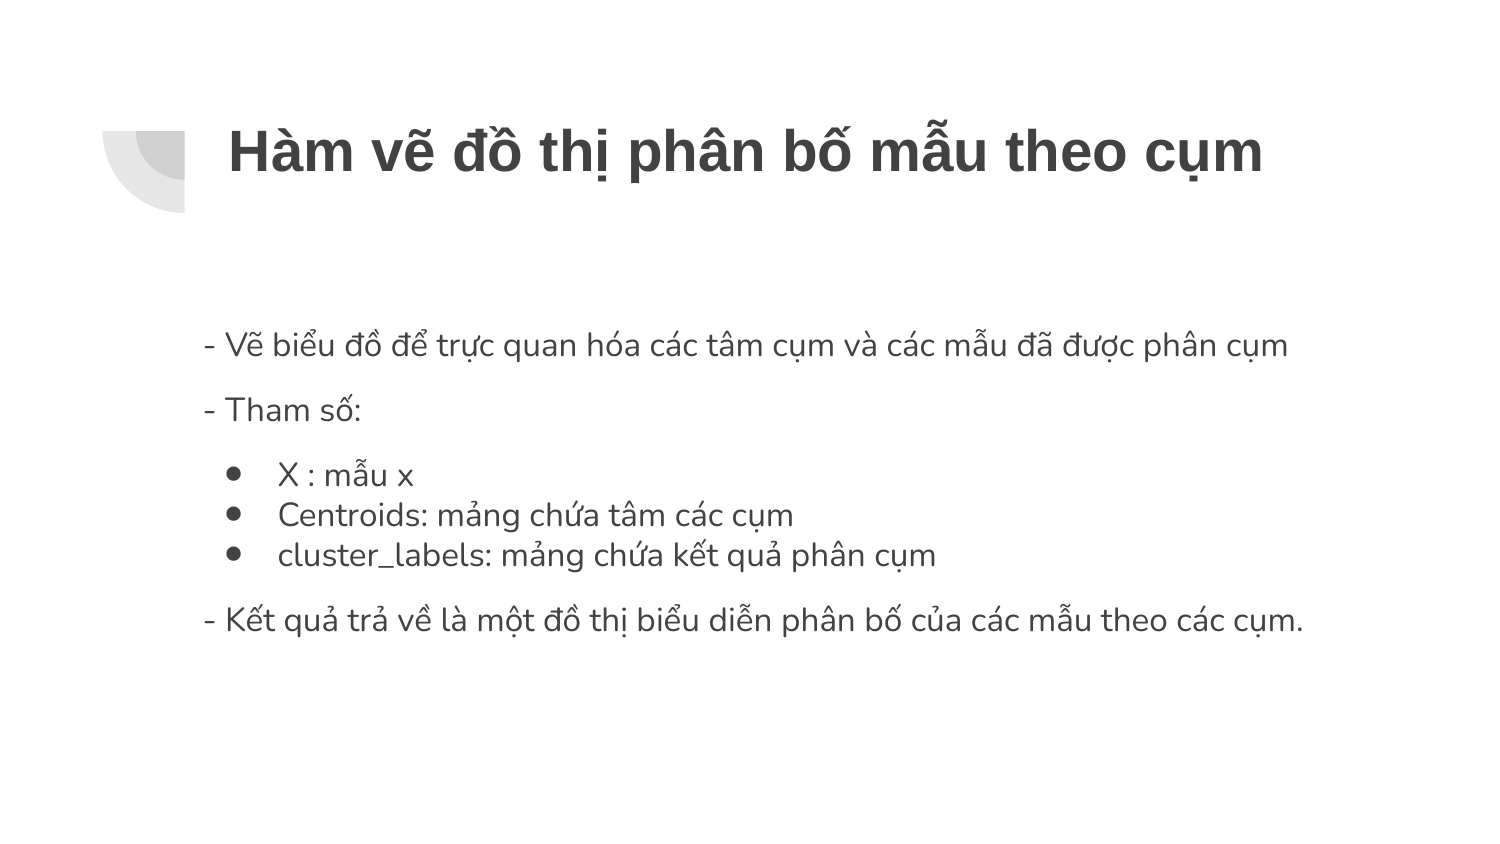

# Hàm vẽ đồ thị phân bố mẫu theo cụm
- Vẽ biểu đồ để trực quan hóa các tâm cụm và các mẫu đã được phân cụm
- Tham số:
X : mẫu x
Centroids: mảng chứa tâm các cụm
cluster_labels: mảng chứa kết quả phân cụm
- Kết quả trả về là một đồ thị biểu diễn phân bố của các mẫu theo các cụm.